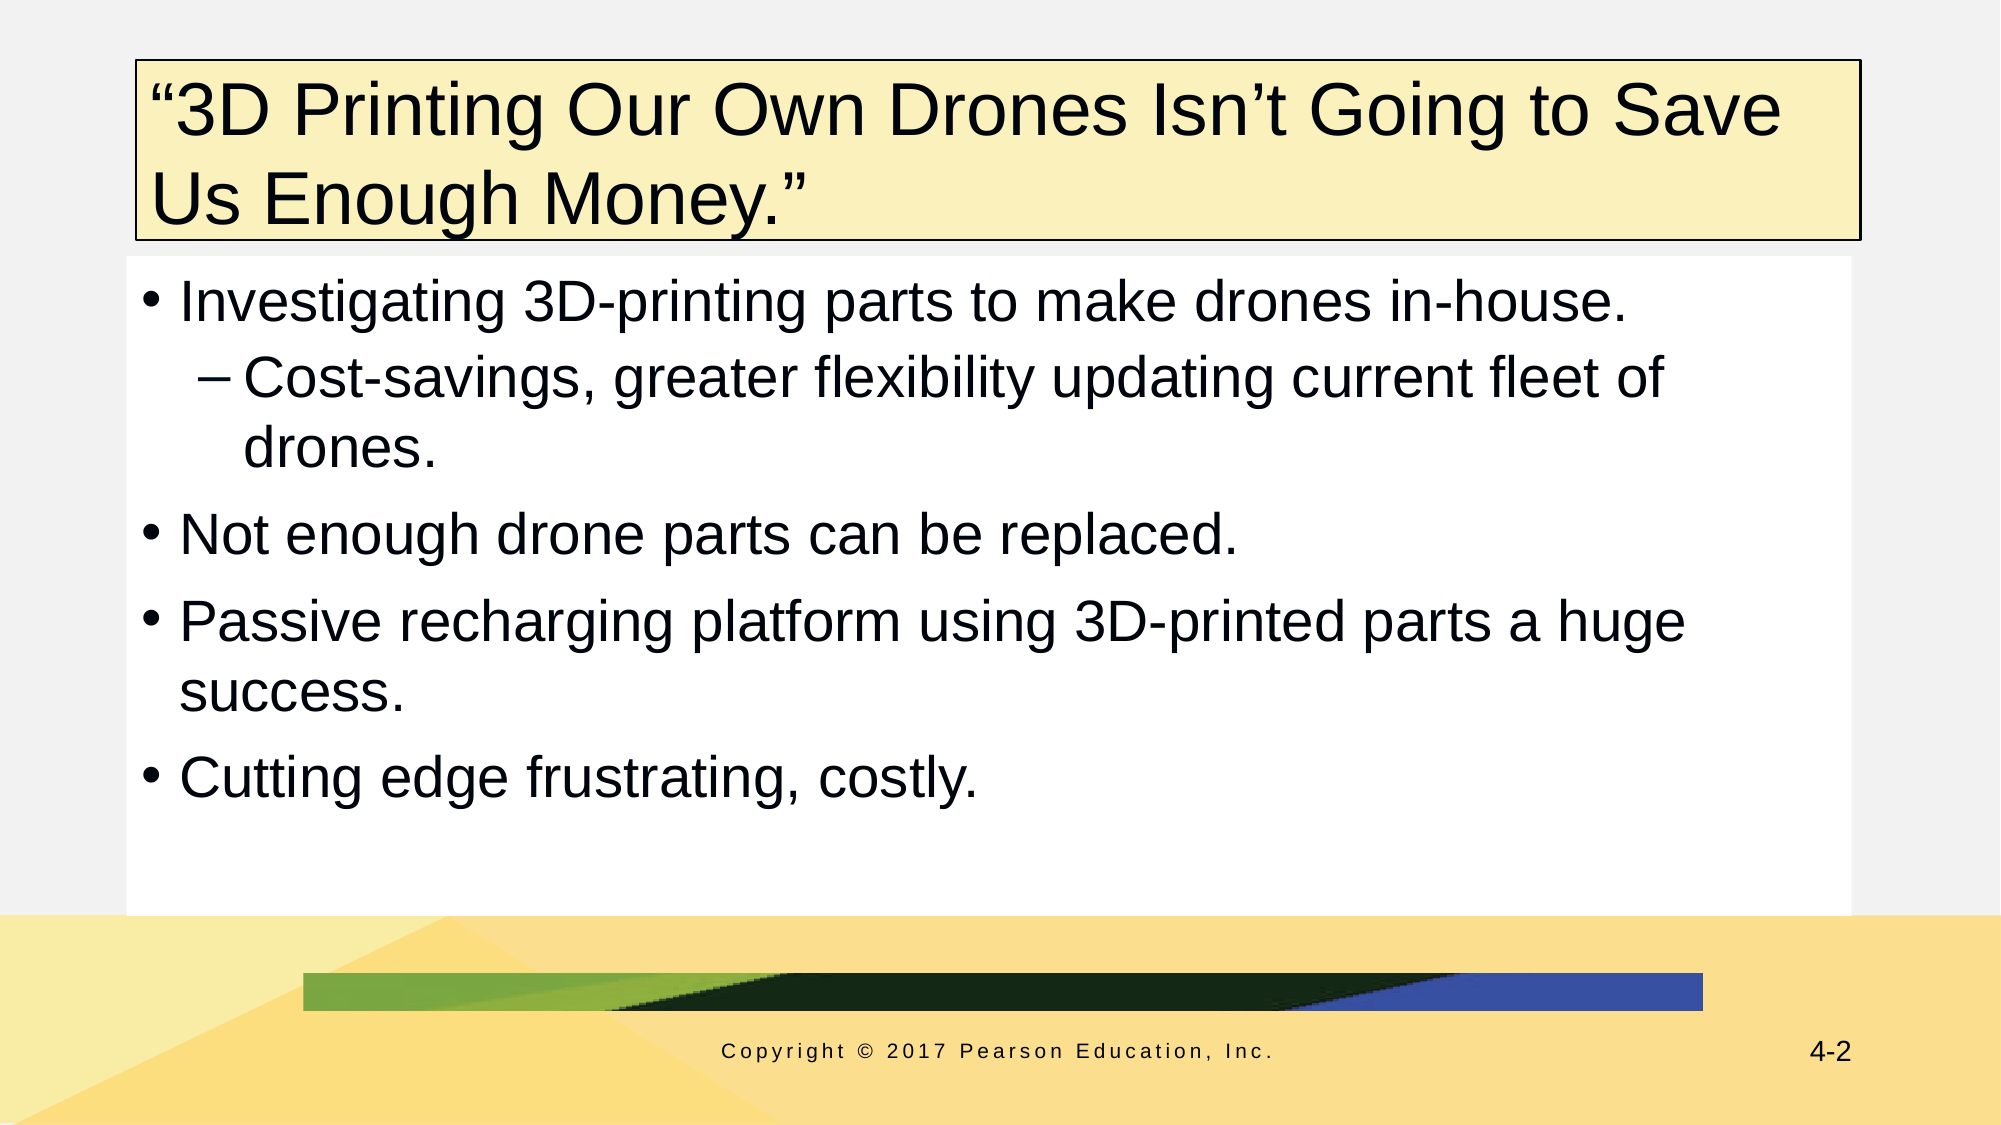

# “3D Printing Our Own Drones Isn’t Going to Save Us Enough Money.”
Investigating 3D-printing parts to make drones in-house.
Cost-savings, greater flexibility updating current fleet of drones.
Not enough drone parts can be replaced.
Passive recharging platform using 3D-printed parts a huge success.
Cutting edge frustrating, costly.

Copyright © 2017 Pearson Education, Inc.